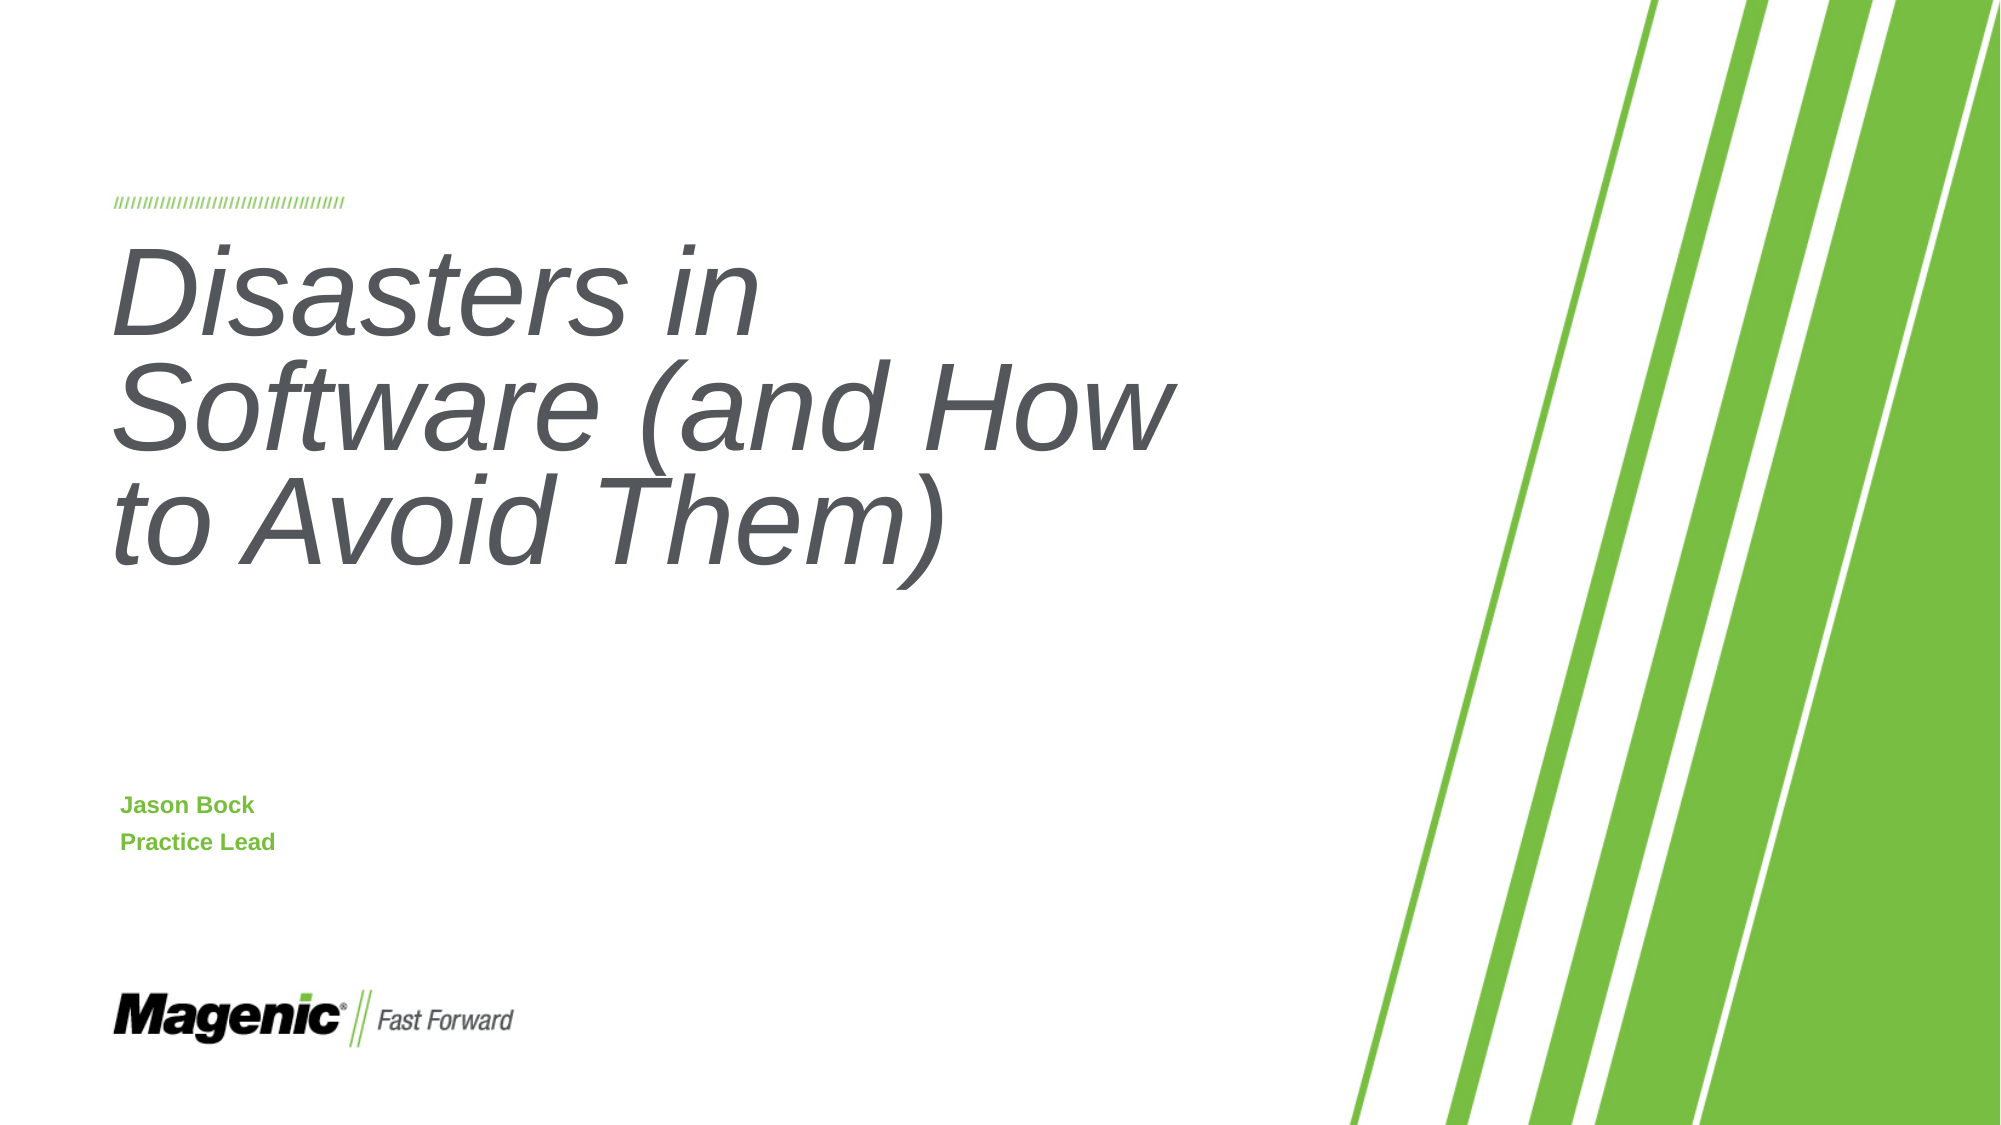

# Disasters in Software (and How to Avoid Them)

Jason Bock
Practice Lead